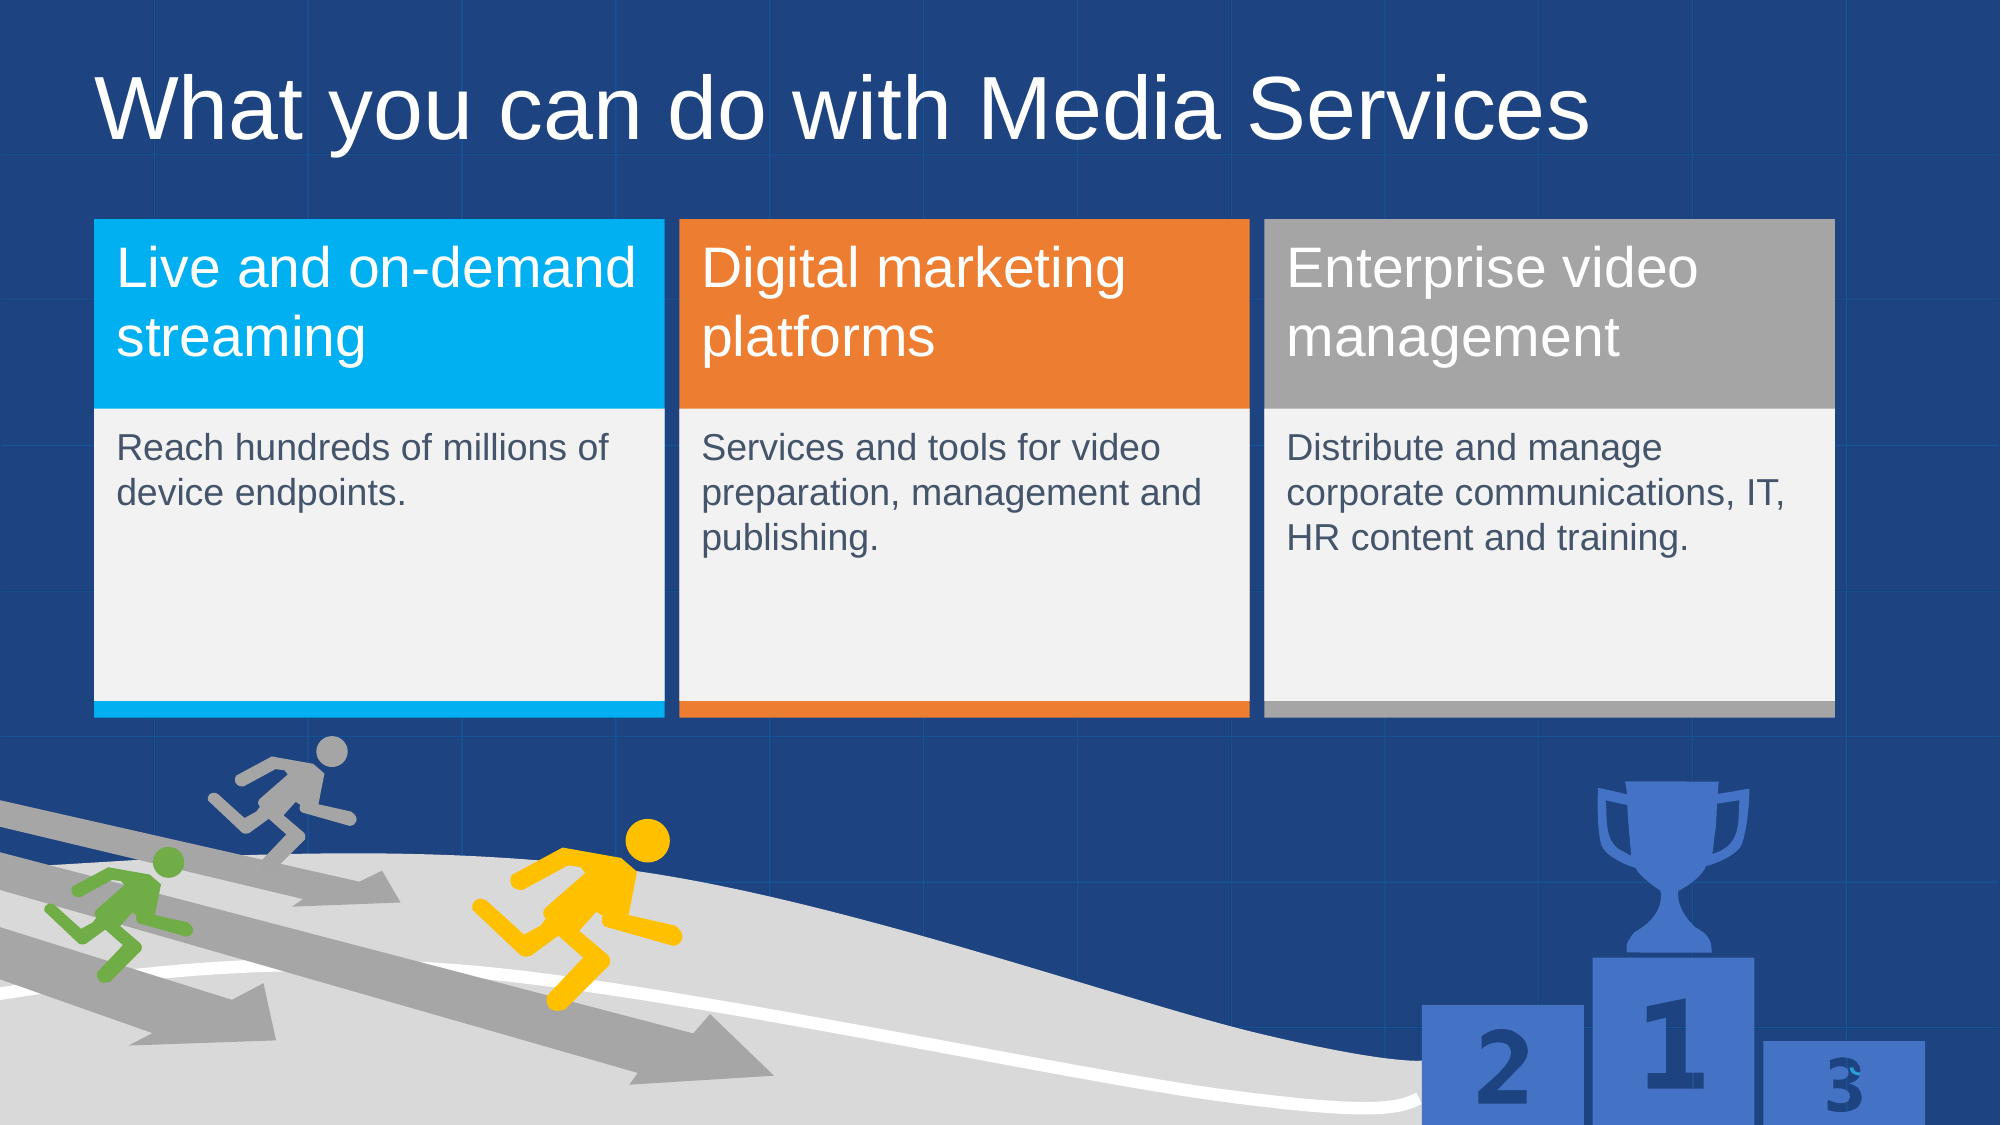

# What you can do with Media Services
Live and on-demand streaming
Reach hundreds of millions of device endpoints.
Digital marketing platforms
Services and tools for video preparation, management and publishing.
Enterprise video management
Distribute and manage corporate communications, IT, HR content and training.

31